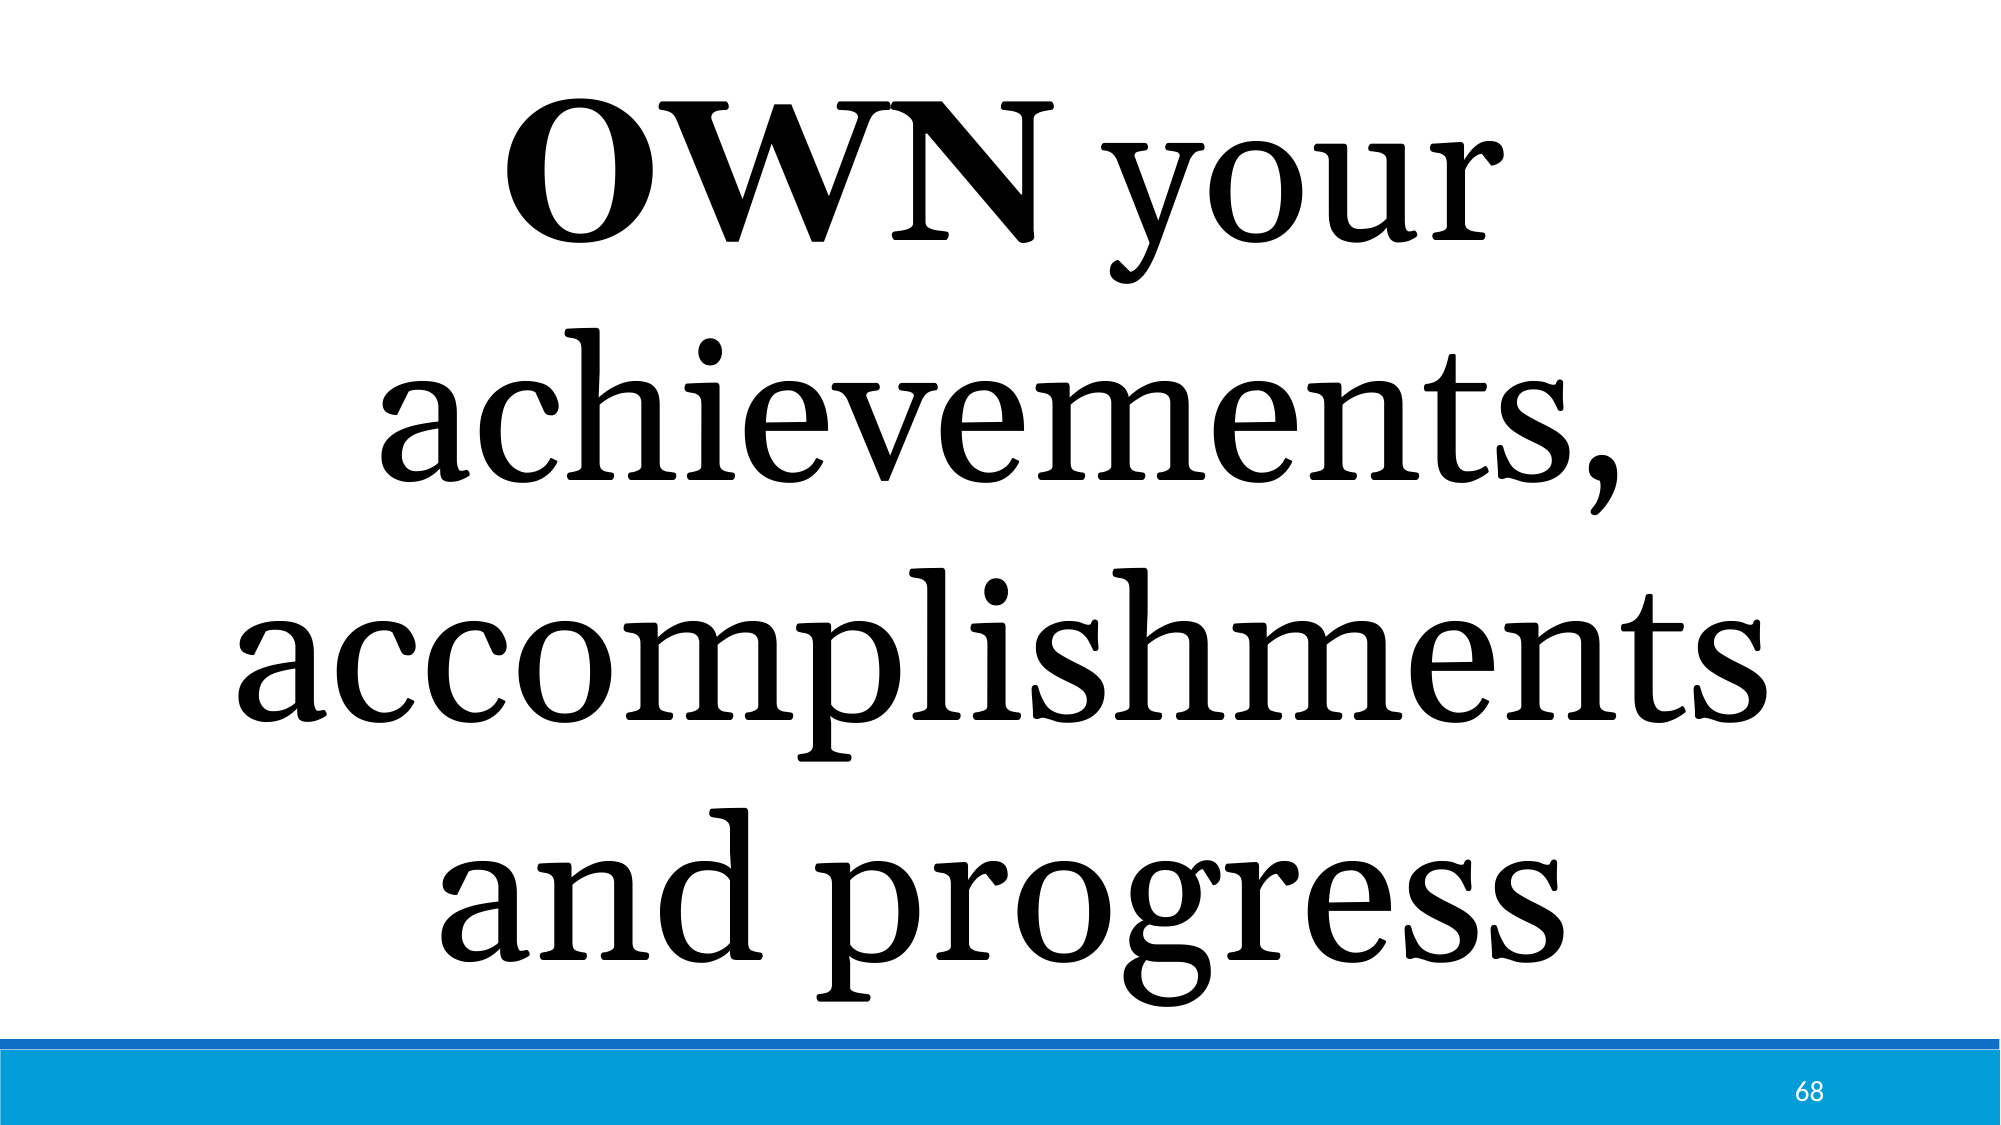

OWN your
achievements,
accomplishments
and progress
68